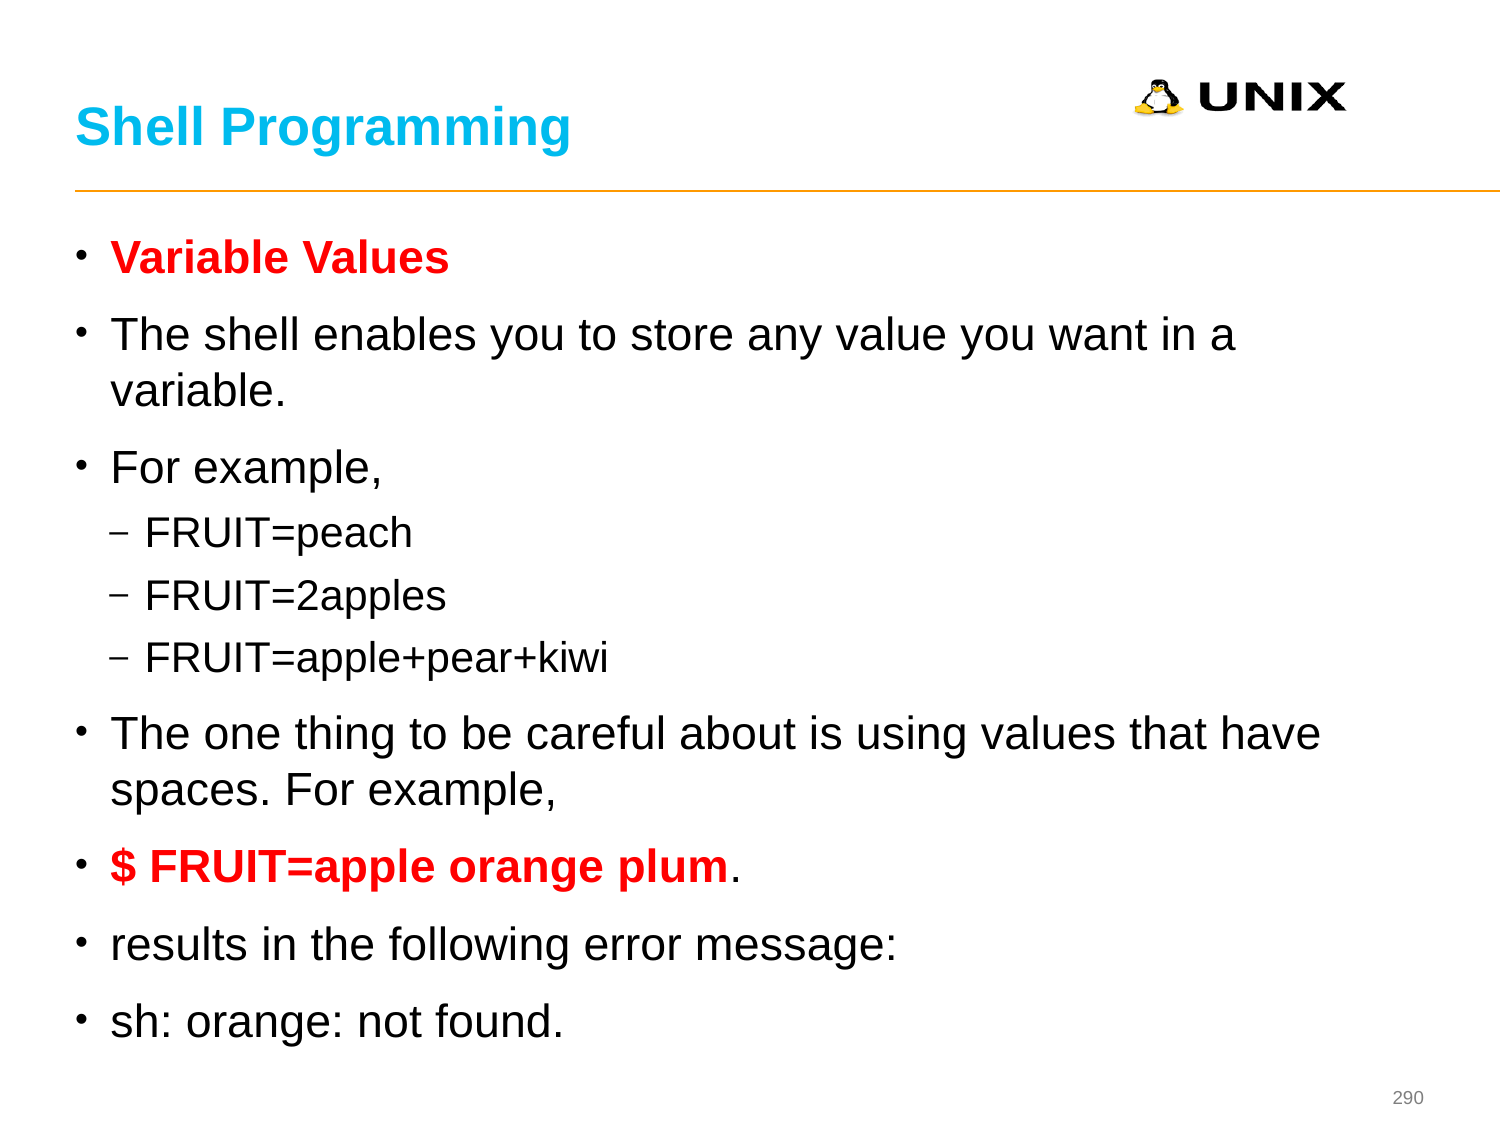

# Shell Programming
Variable Values
The shell enables you to store any value you want in a variable.
For example,
FRUIT=peach
FRUIT=2apples
FRUIT=apple+pear+kiwi
The one thing to be careful about is using values that have spaces. For example,
$ FRUIT=apple orange plum.
results in the following error message:
sh: orange: not found.